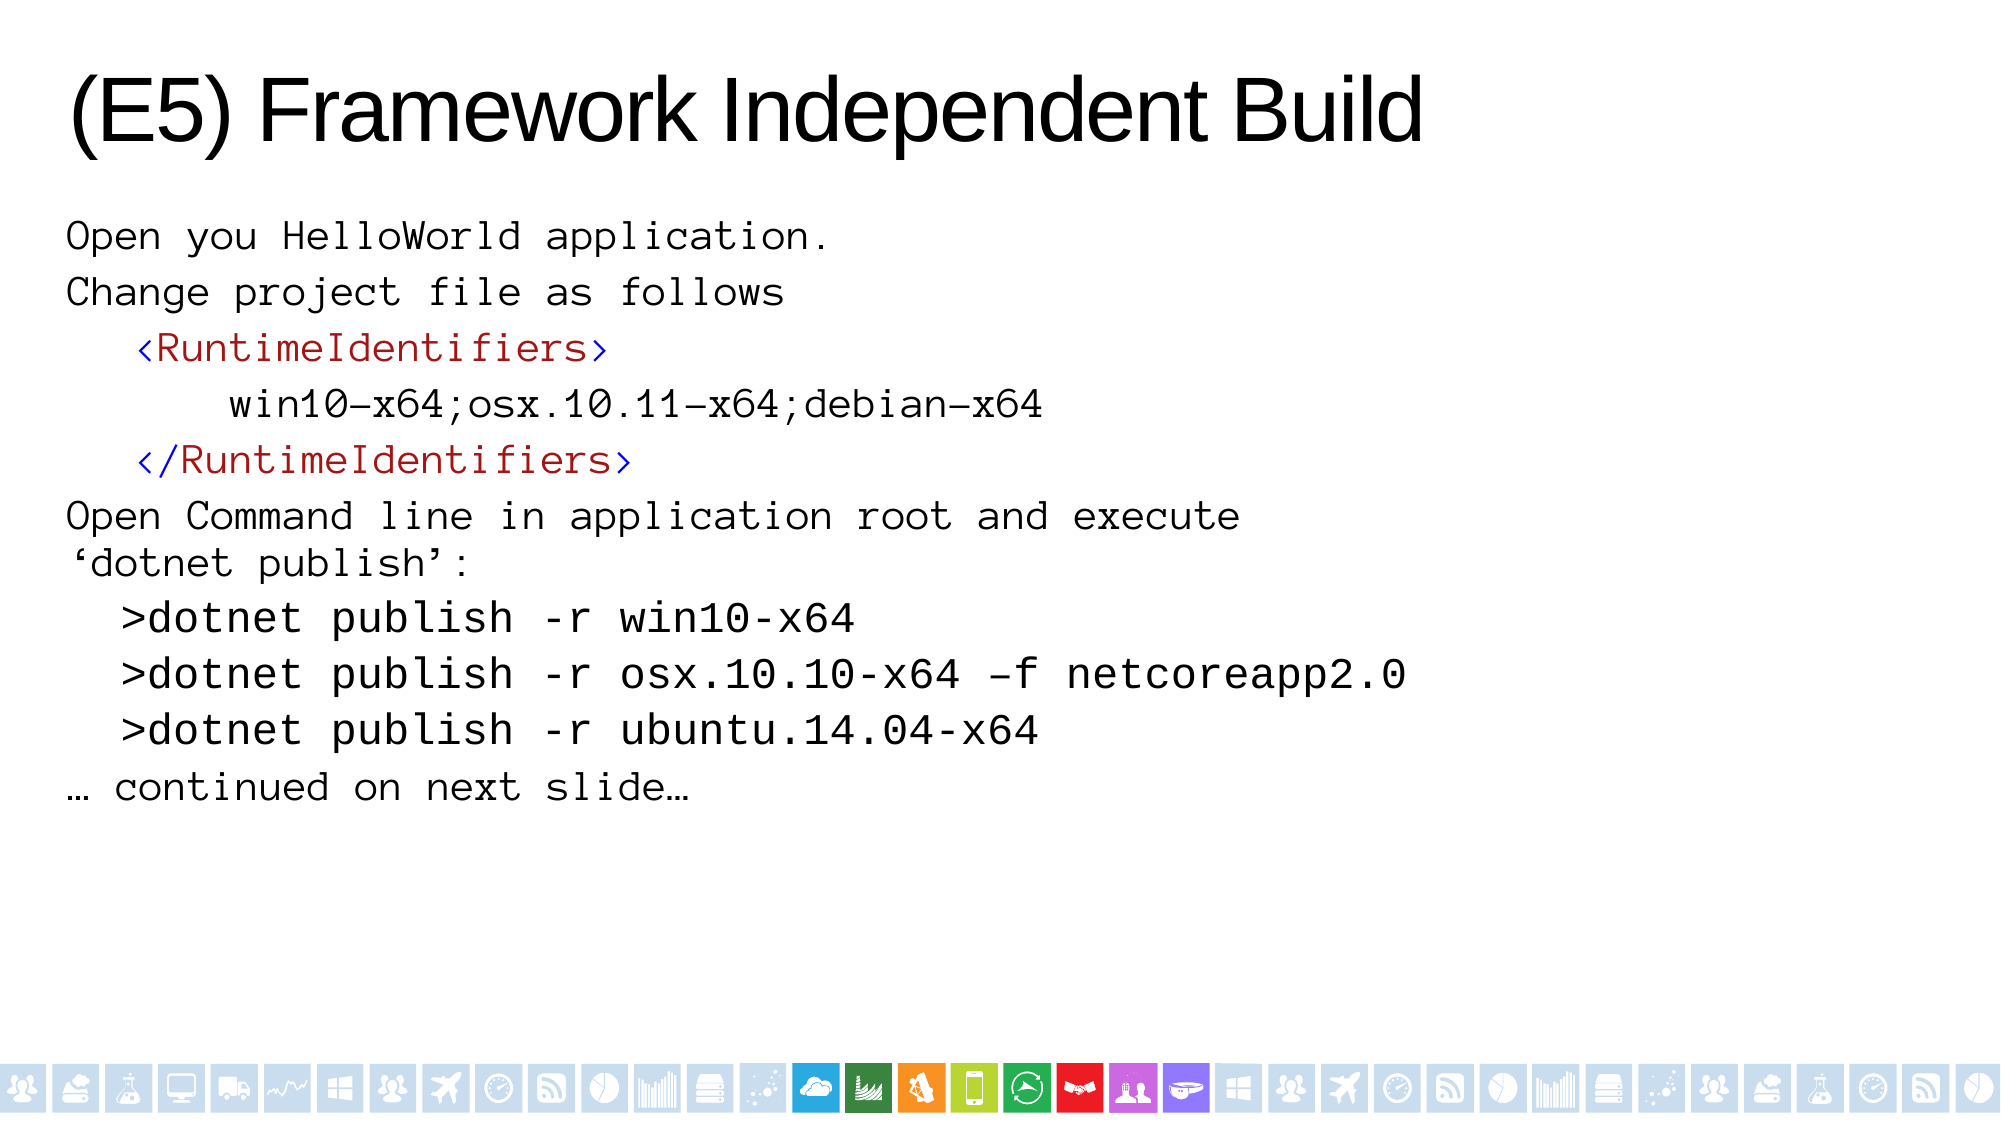

# (E5) Framework Independent Build
Open you HelloWorld application.
Change project file as follows
<RuntimeIdentifiers>
    win10-x64;osx.10.11-x64;debian-x64
</RuntimeIdentifiers>
Open Command line in application root and execute
‘dotnet publish’:
  >dotnet publish -r win10-x64
  >dotnet publish -r osx.10.10-x64 –f netcoreapp2.0
  >dotnet publish -r ubuntu.14.04-x64
… continued on next slide…